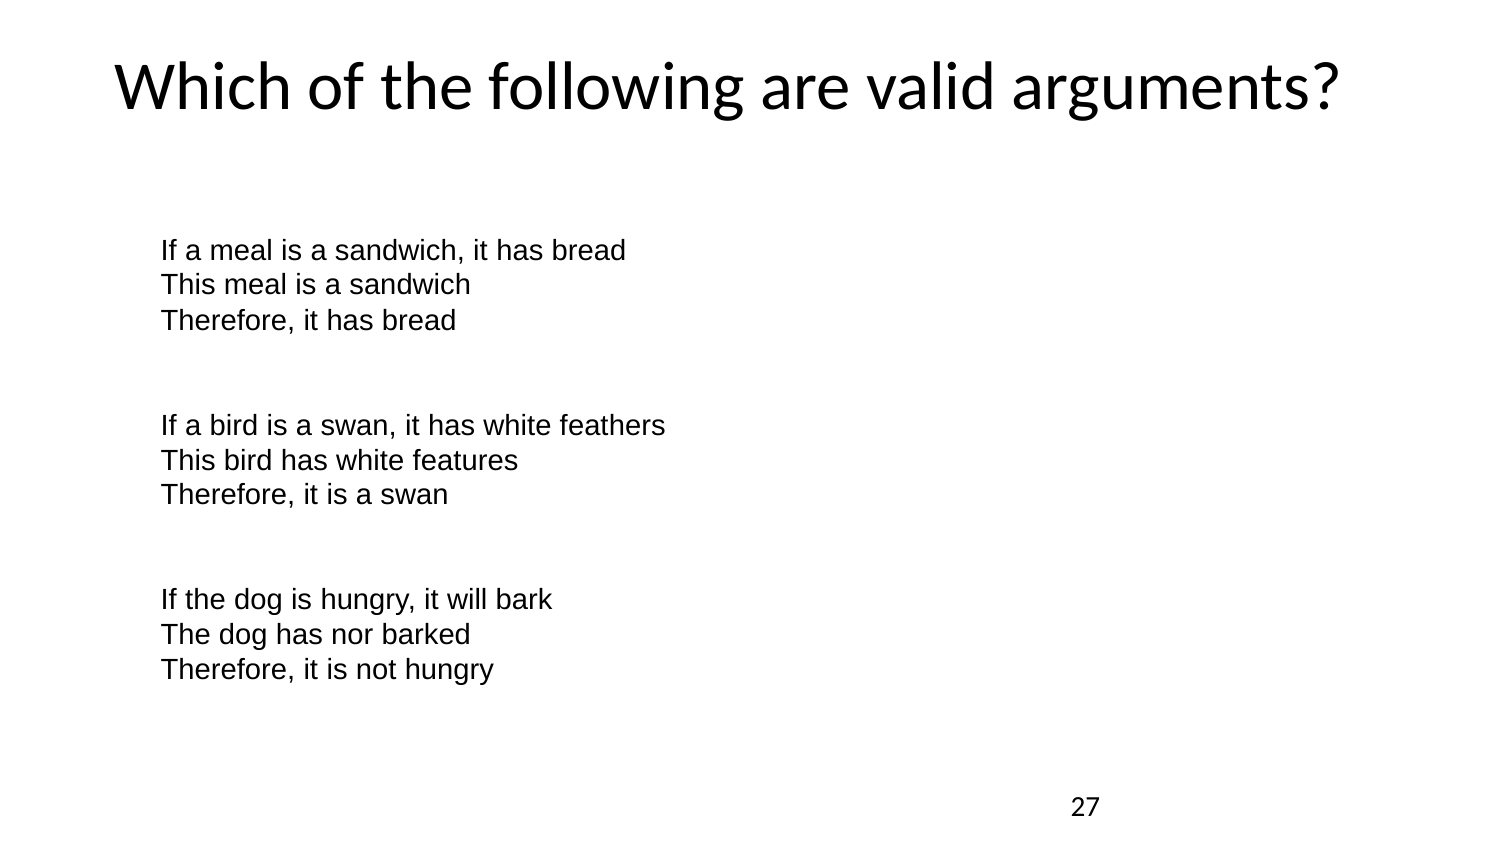

# Which of the following are valid arguments?
If a meal is a sandwich, it has bread
This meal is a sandwich
Therefore, it has bread

If a bird is a swan, it has white feathers
This bird has white features
Therefore, it is a swan

If the dog is hungry, it will bark
The dog has nor barked
Therefore, it is not hungry
27